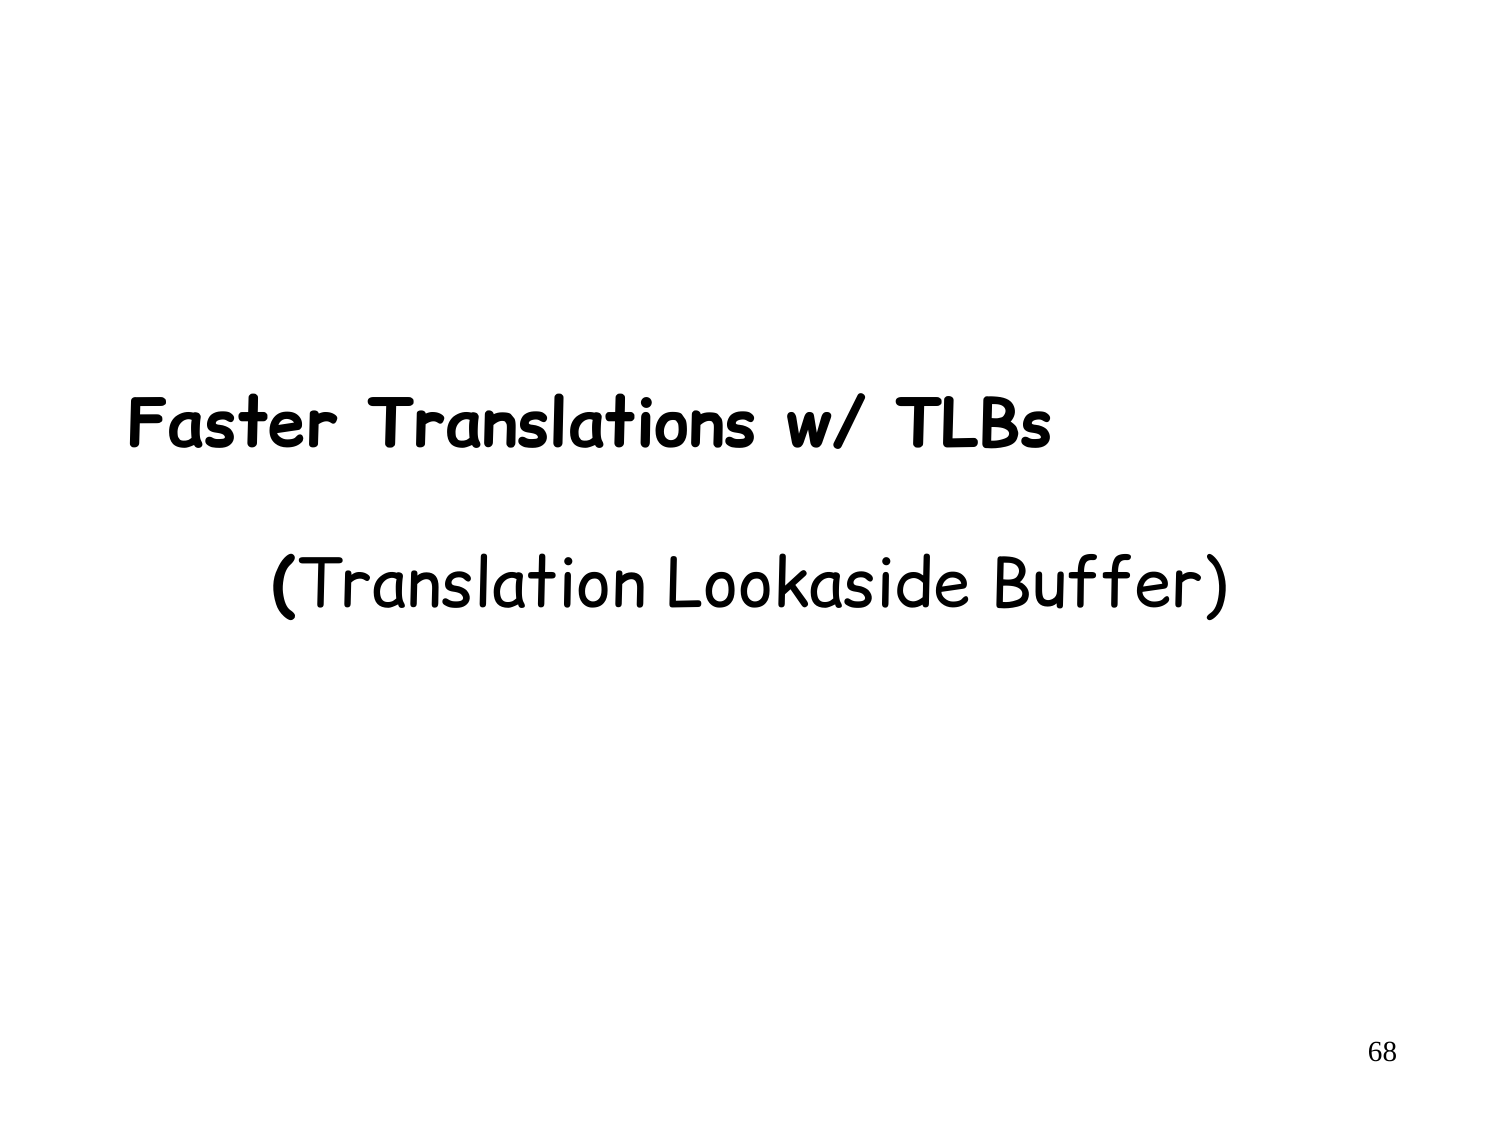

# Faster Translations w/ TLBs

(Translation Lookaside Buffer)
68